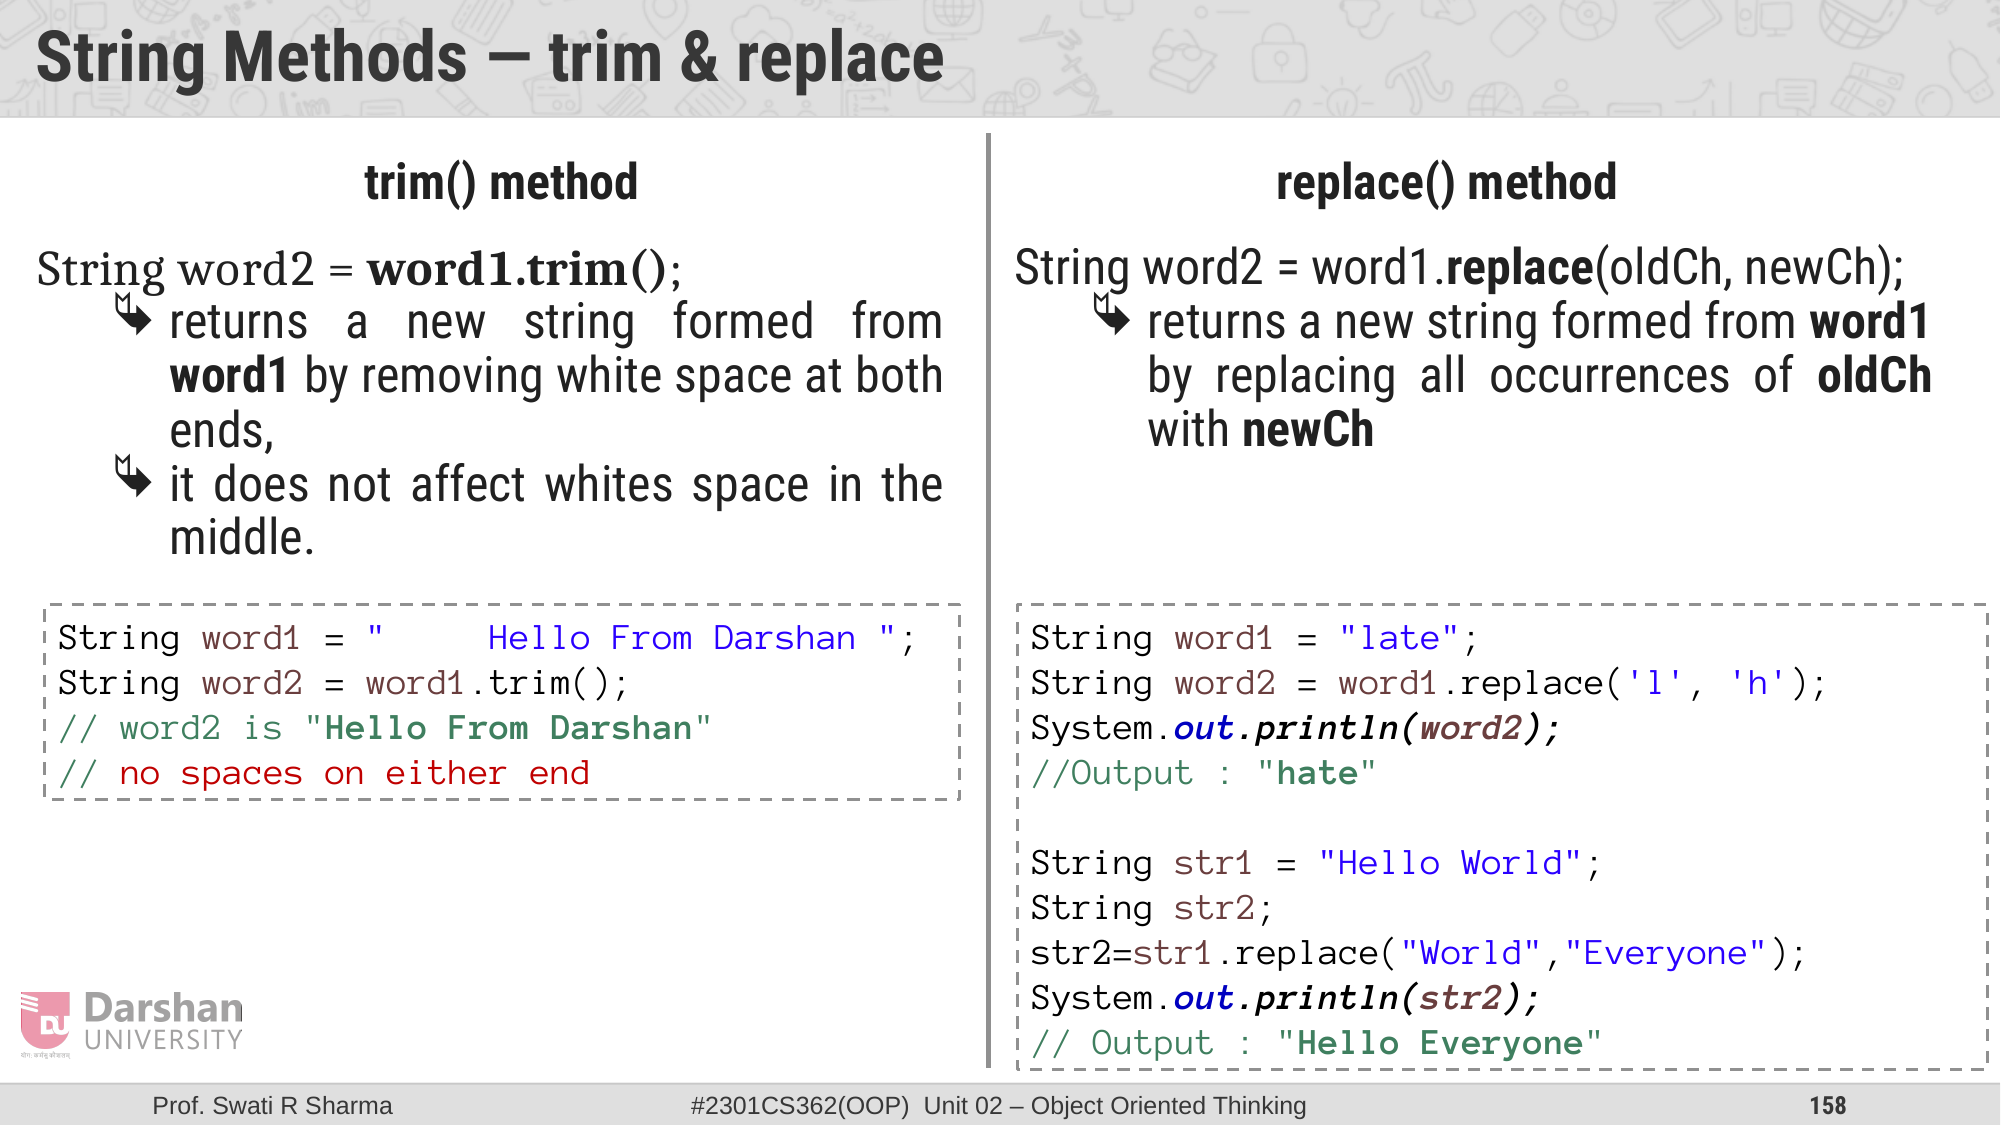

# String Methods — trim & replace
trim() method
replace() method
String word2 = word1.replace(oldCh, newCh);
returns a new string formed from word1 by replacing all occurrences of oldCh with newCh
String word2 = word1.trim();
returns a new string formed from word1 by removing white space at both ends,
it does not affect whites space in the middle.
String word1 = "     Hello From Darshan ";
String word2 = word1.trim();
// word2 is "Hello From Darshan"
// no spaces on either end
String word1 = "late";
String word2 = word1.replace('l', 'h');
System.out.println(word2);
//Output : "hate"

String str1 = "Hello World";
String str2; str2=str1.replace("World","Everyone");
System.out.println(str2);
// Output : "Hello Everyone"